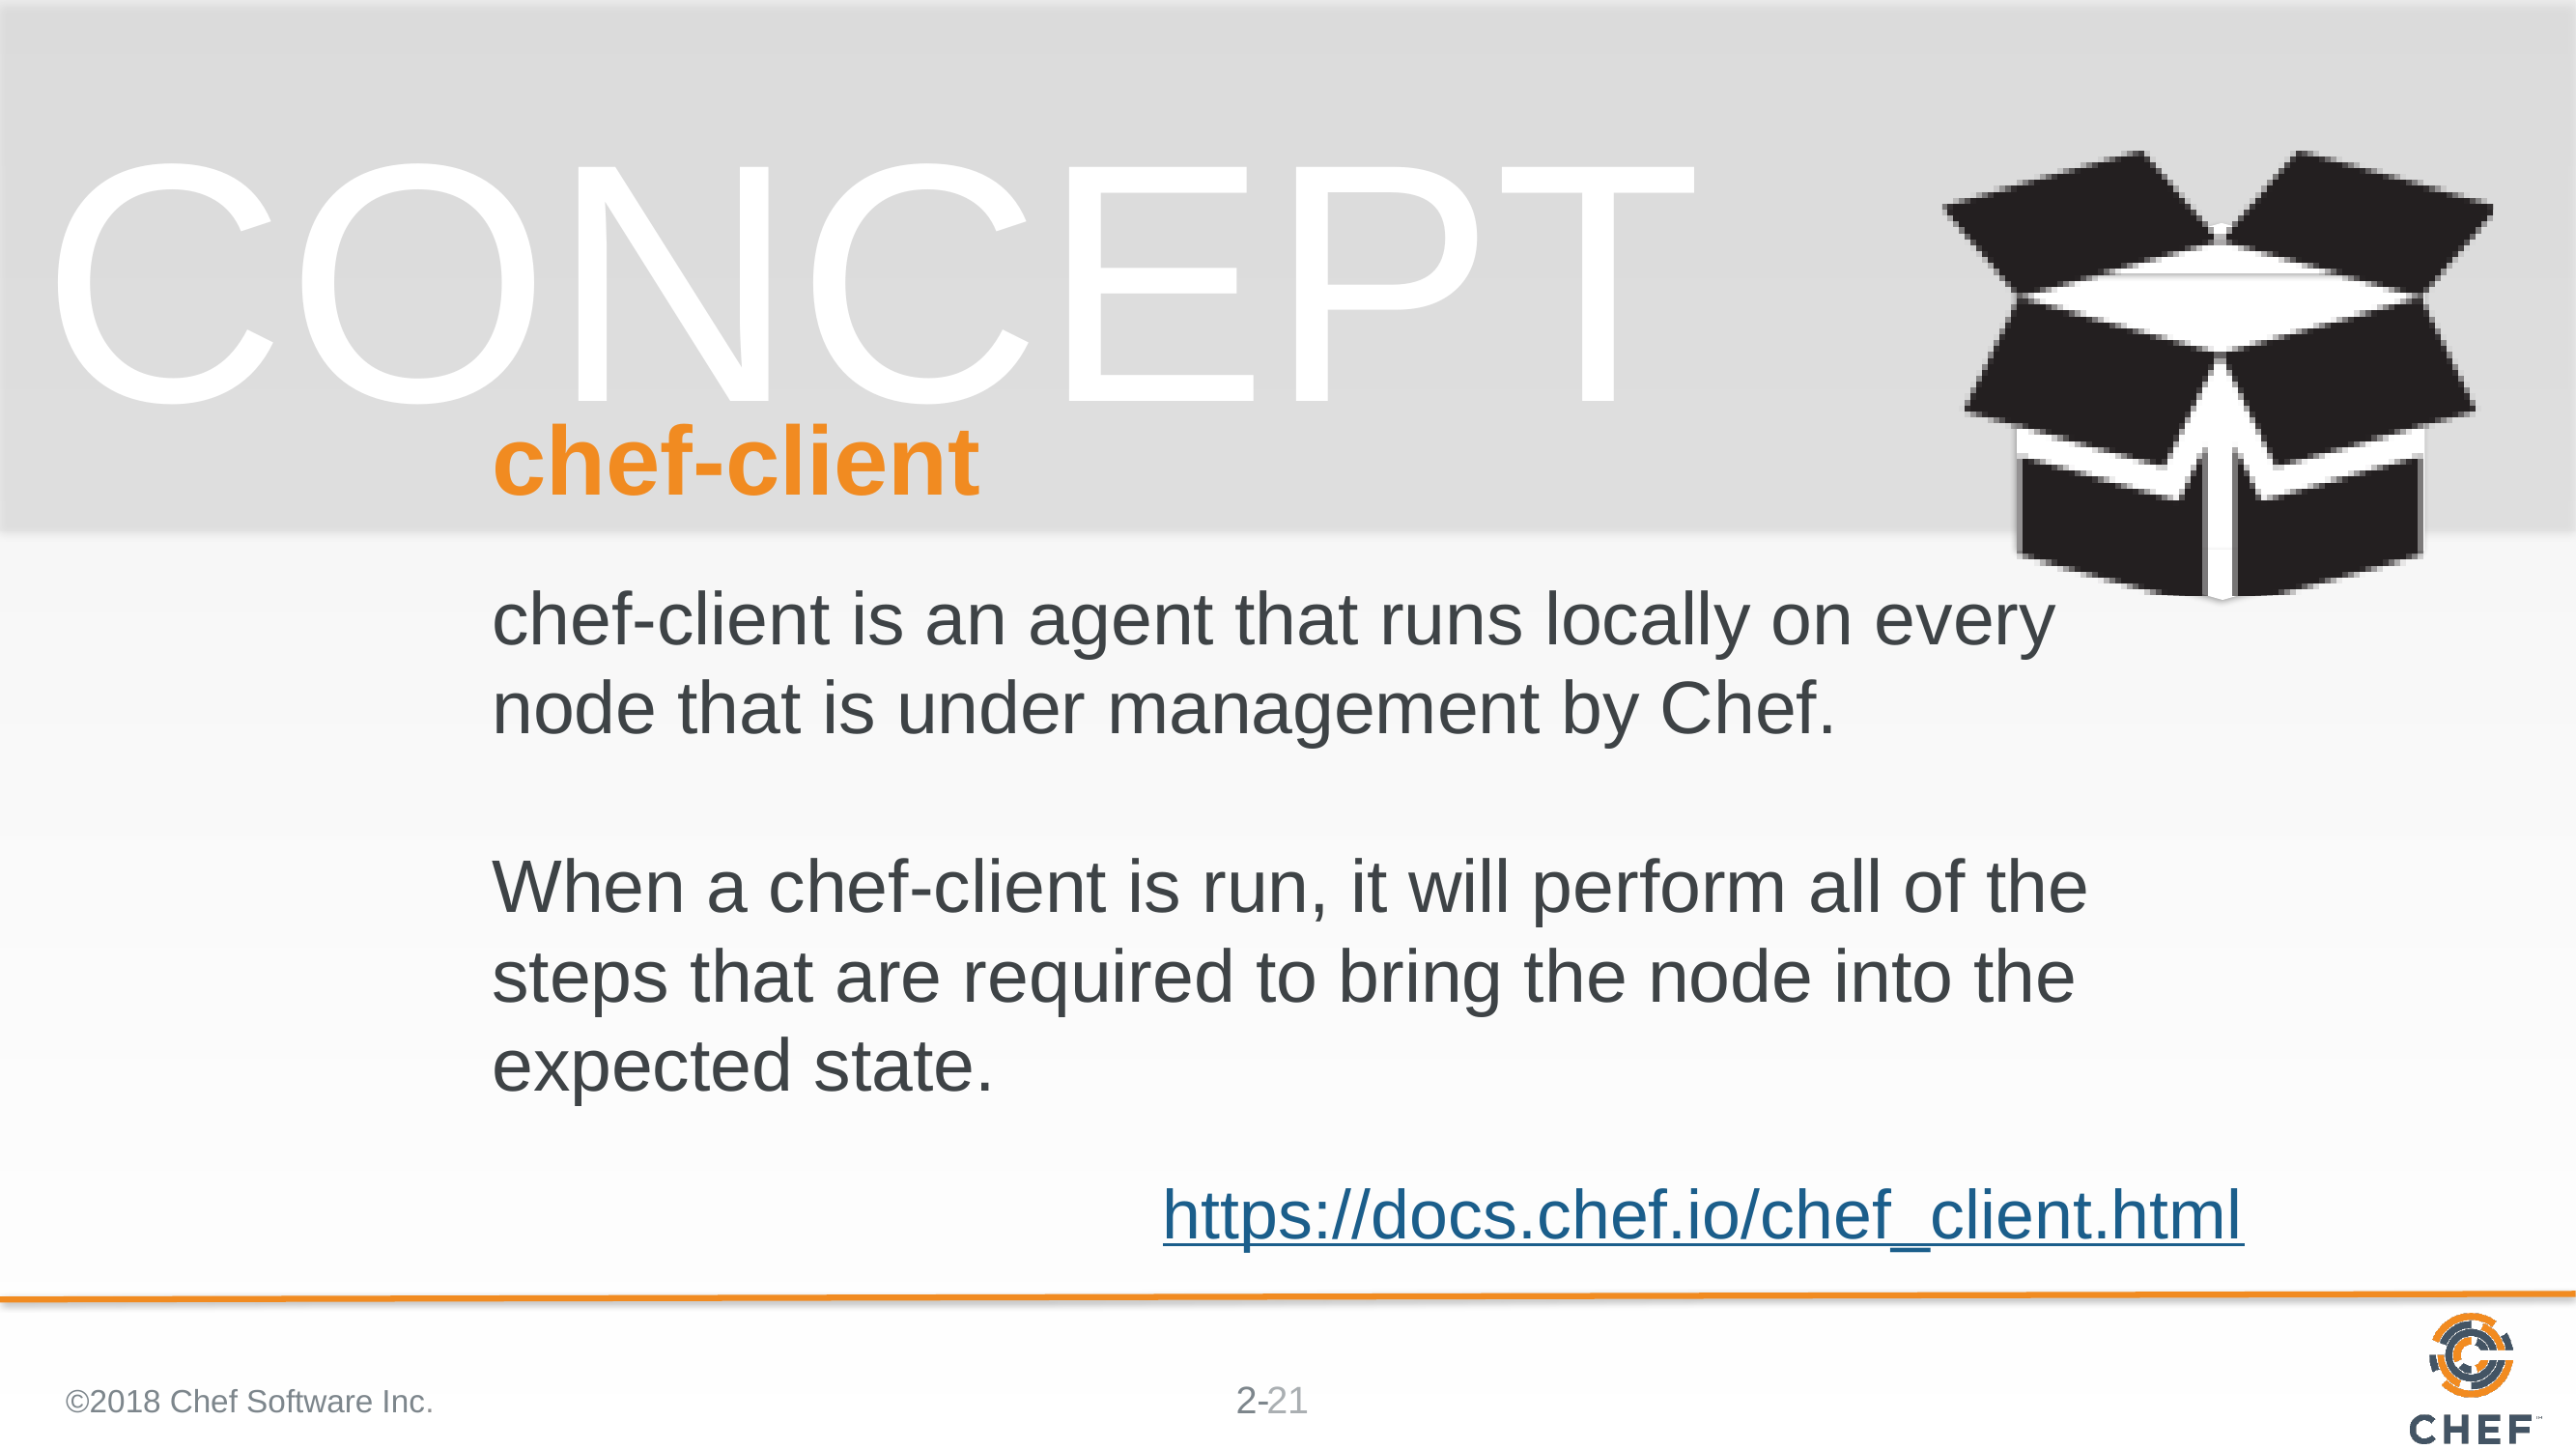

# chef-client
chef-client is an agent that runs locally on every node that is under management by Chef.

When a chef-client is run, it will perform all of the steps that are required to bring the node into the expected state.
https://docs.chef.io/chef_client.html

©2018 Chef Software Inc.
21